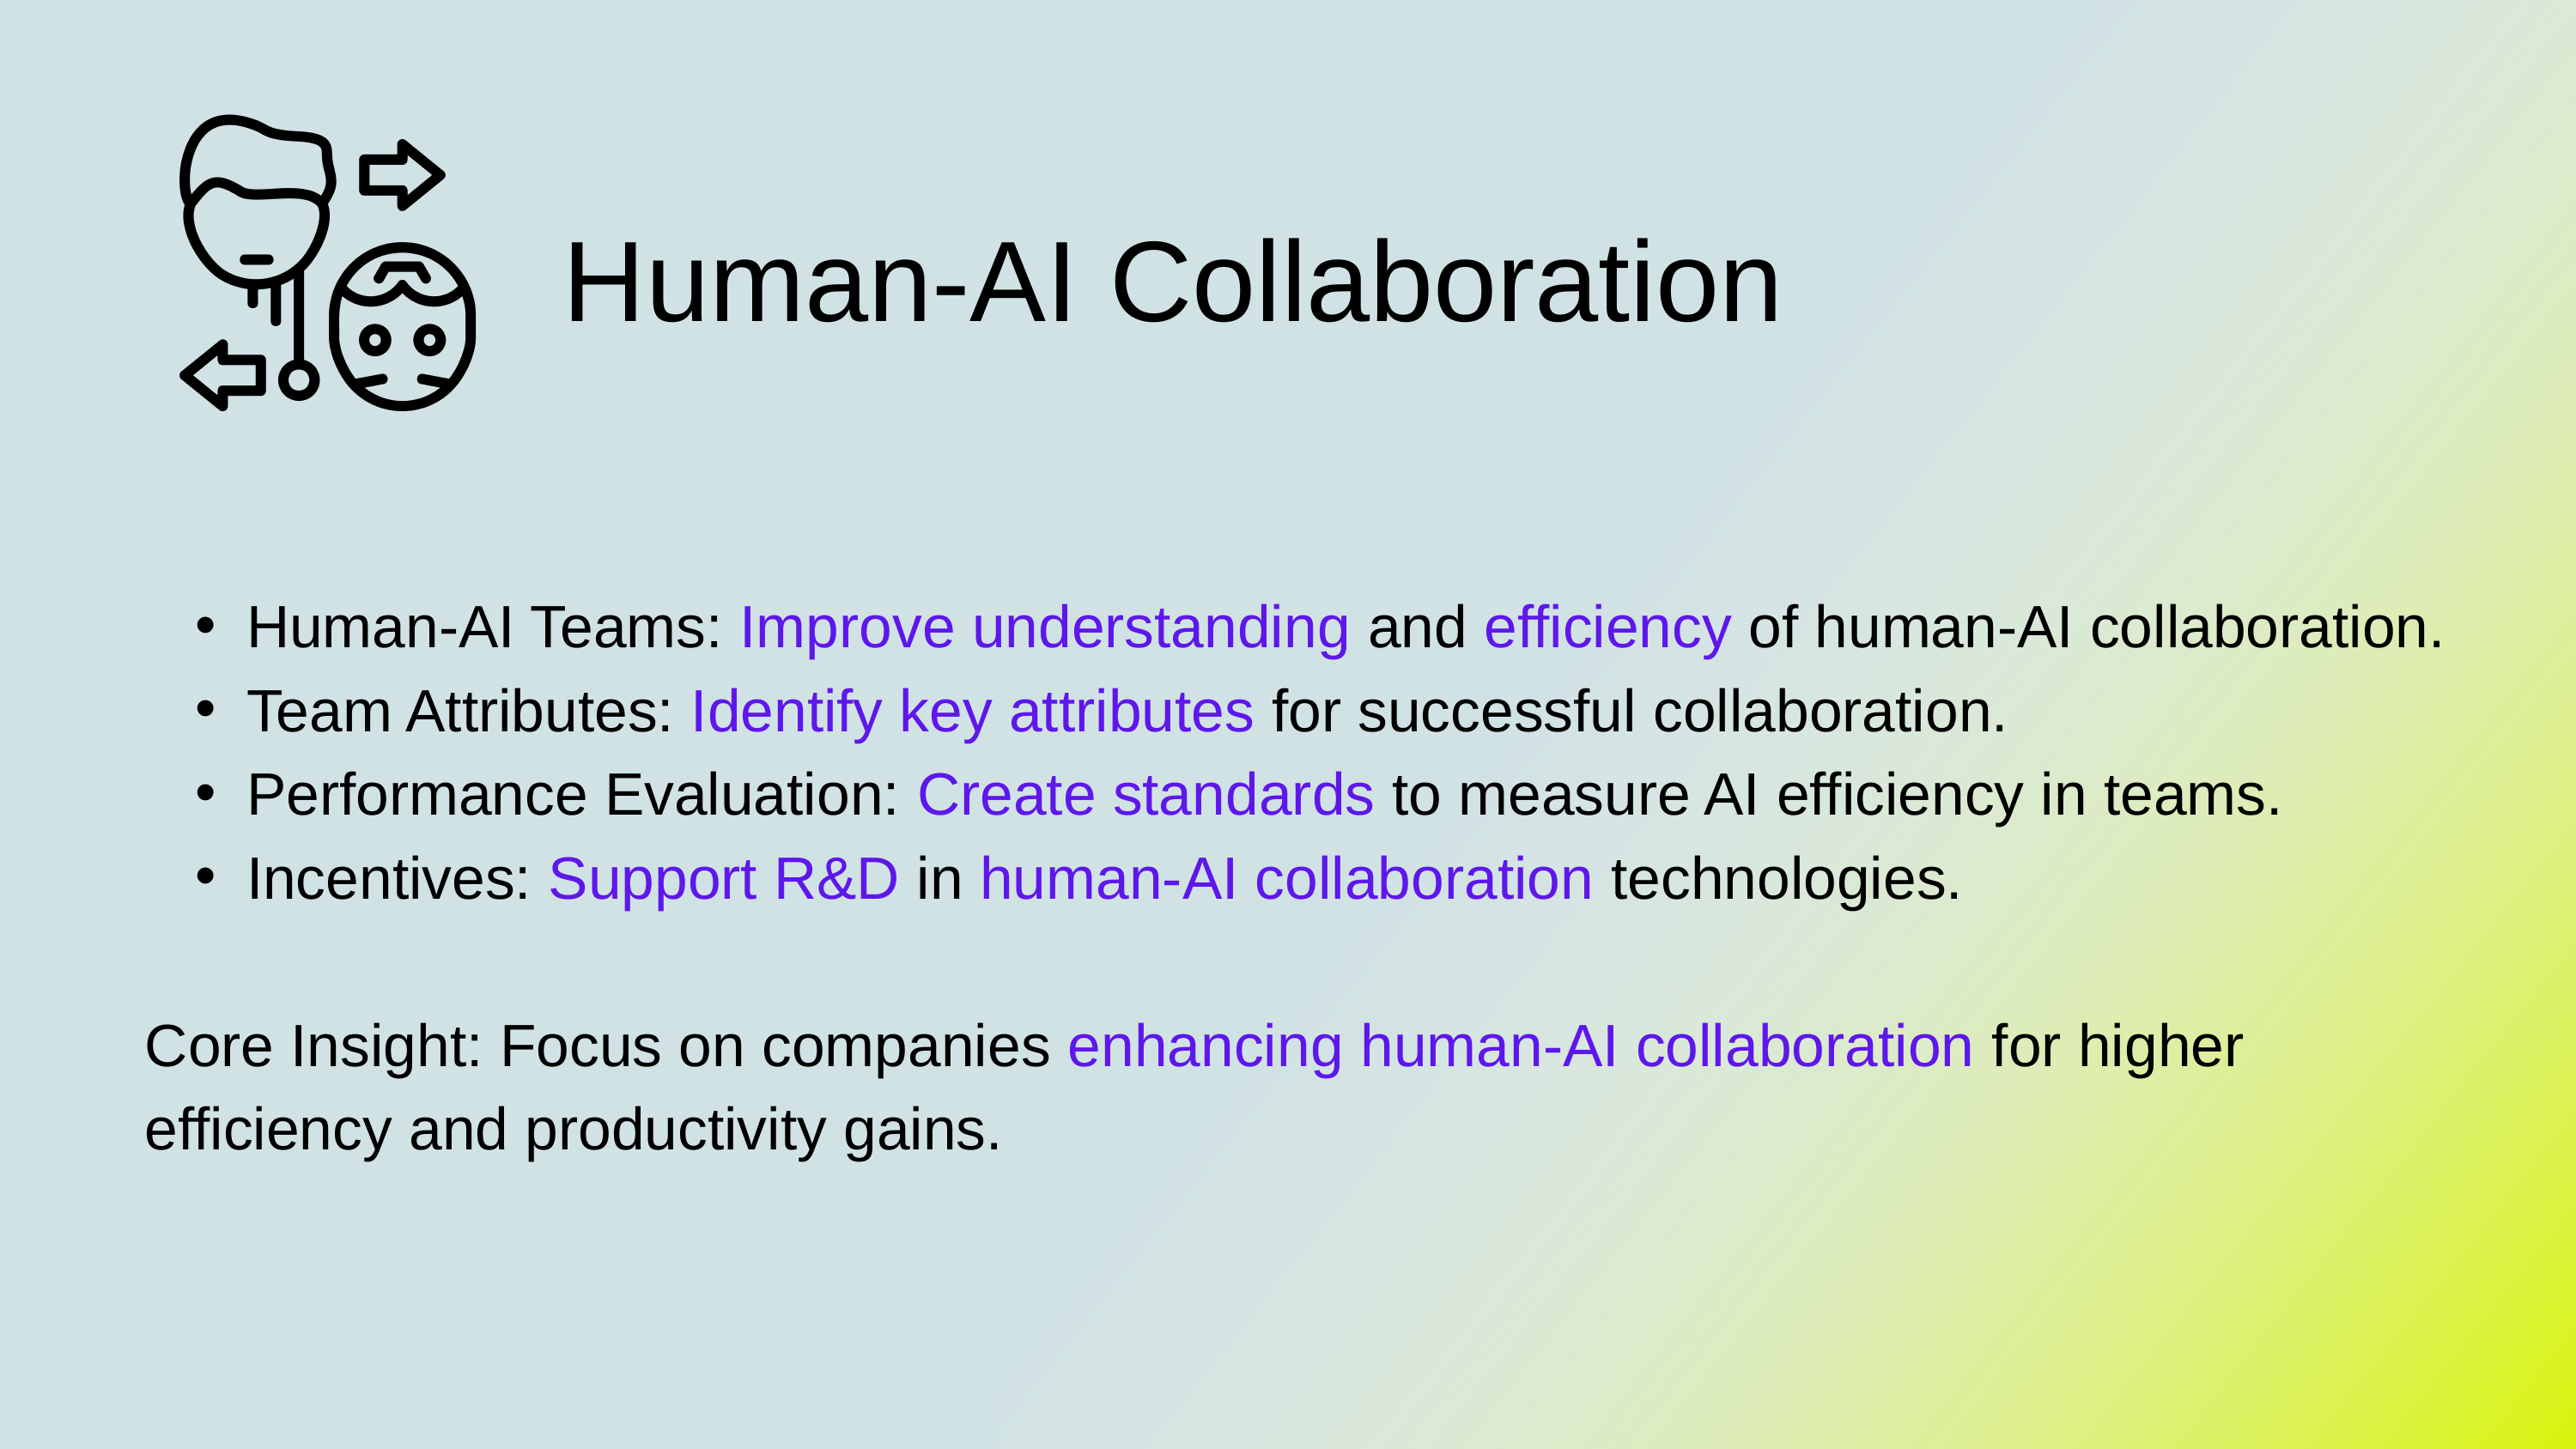

Human-AI Collaboration

Human-AI Teams: Improve understanding and efficiency of human-AI collaboration.
Team Attributes: Identify key attributes for successful collaboration.
Performance Evaluation: Create standards to measure AI efficiency in teams.
Incentives: Support R&D in human-AI collaboration technologies.

Core Insight: Focus on companies enhancing human-AI collaboration for higher efficiency and productivity gains.